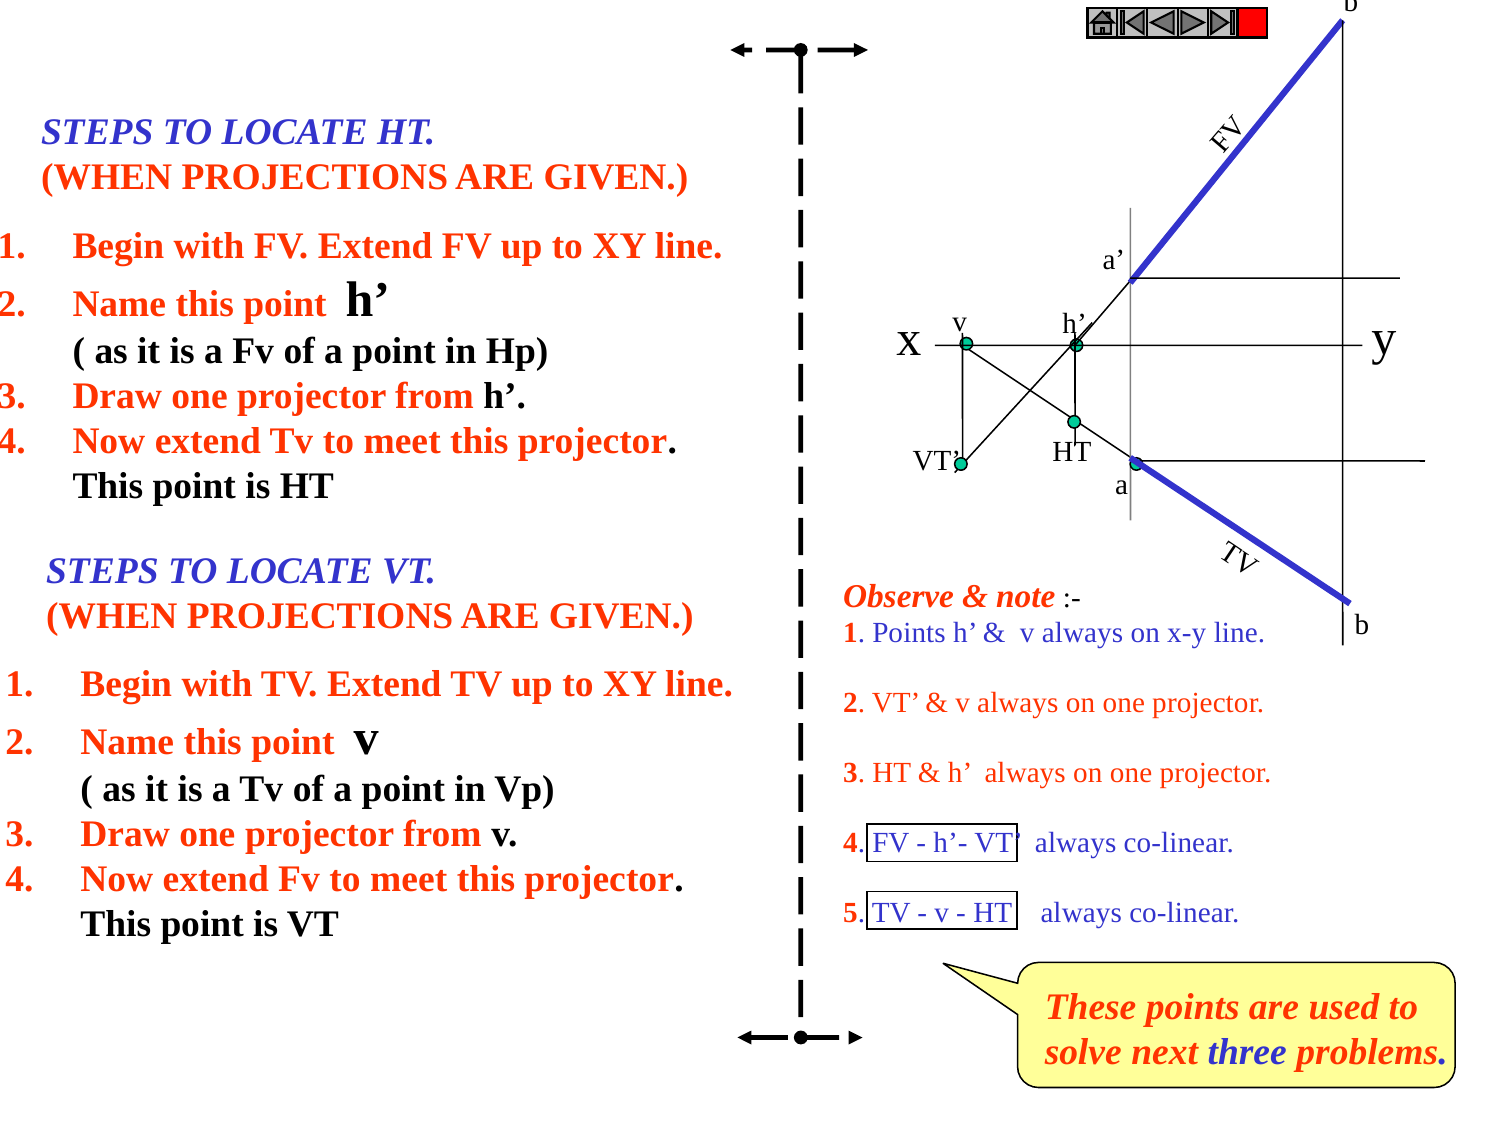

b’

FV

y
x

a

TV
b
a’

STEPS TO LOCATE HT.
(WHEN PROJECTIONS ARE GIVEN.)

Begin with FV. Extend FV up to XY line.
Name this point  h’
	( as it is a Fv of a point in Hp)
3.	Draw one projector from h’.
4.	Now extend Tv to meet this projector.
	This point is HT

v
h’

HT
VT’

STEPS TO LOCATE VT.
(WHEN PROJECTIONS ARE GIVEN.)
Observe & note :-
1. Points h’ &  v always on x-y line.

2. VT’ & v always on one projector.

3. HT & h’  always on one projector.

4. FV - h’- VT’  always co-linear.

5. TV - v - HT    always co-linear.

Begin with TV. Extend TV up to XY line.
Name this point  v
	( as it is a Tv of a point in Vp)
3.	Draw one projector from v.
4.	Now extend Fv to meet this projector.
	This point is VT

These points are used to
solve next three problems.